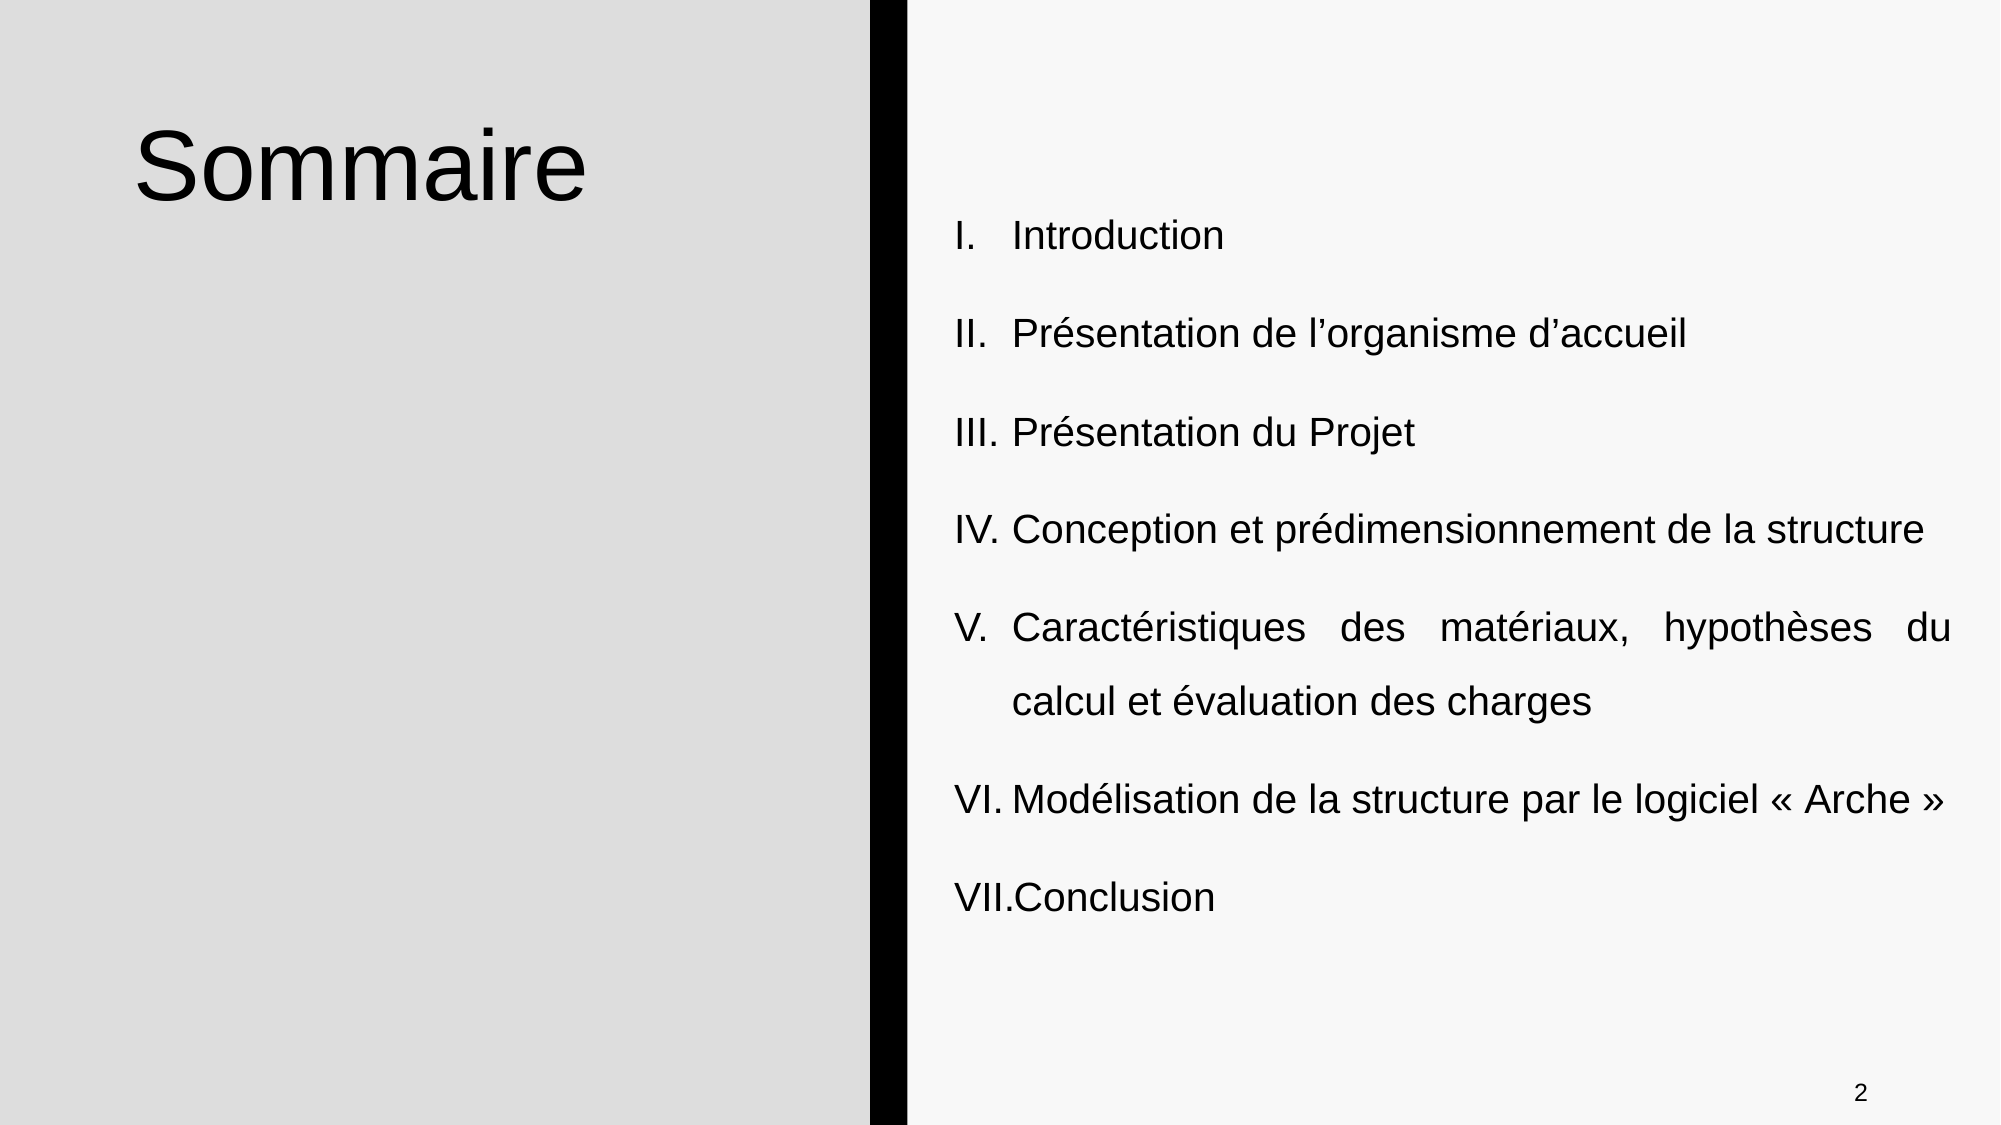

# Sommaire
Introduction
Présentation de l’organisme d’accueil
Présentation du Projet
Conception et prédimensionnement de la structure
Caractéristiques des matériaux, hypothèses du calcul et évaluation des charges
Modélisation de la structure par le logiciel « Arche »
Conclusion

2